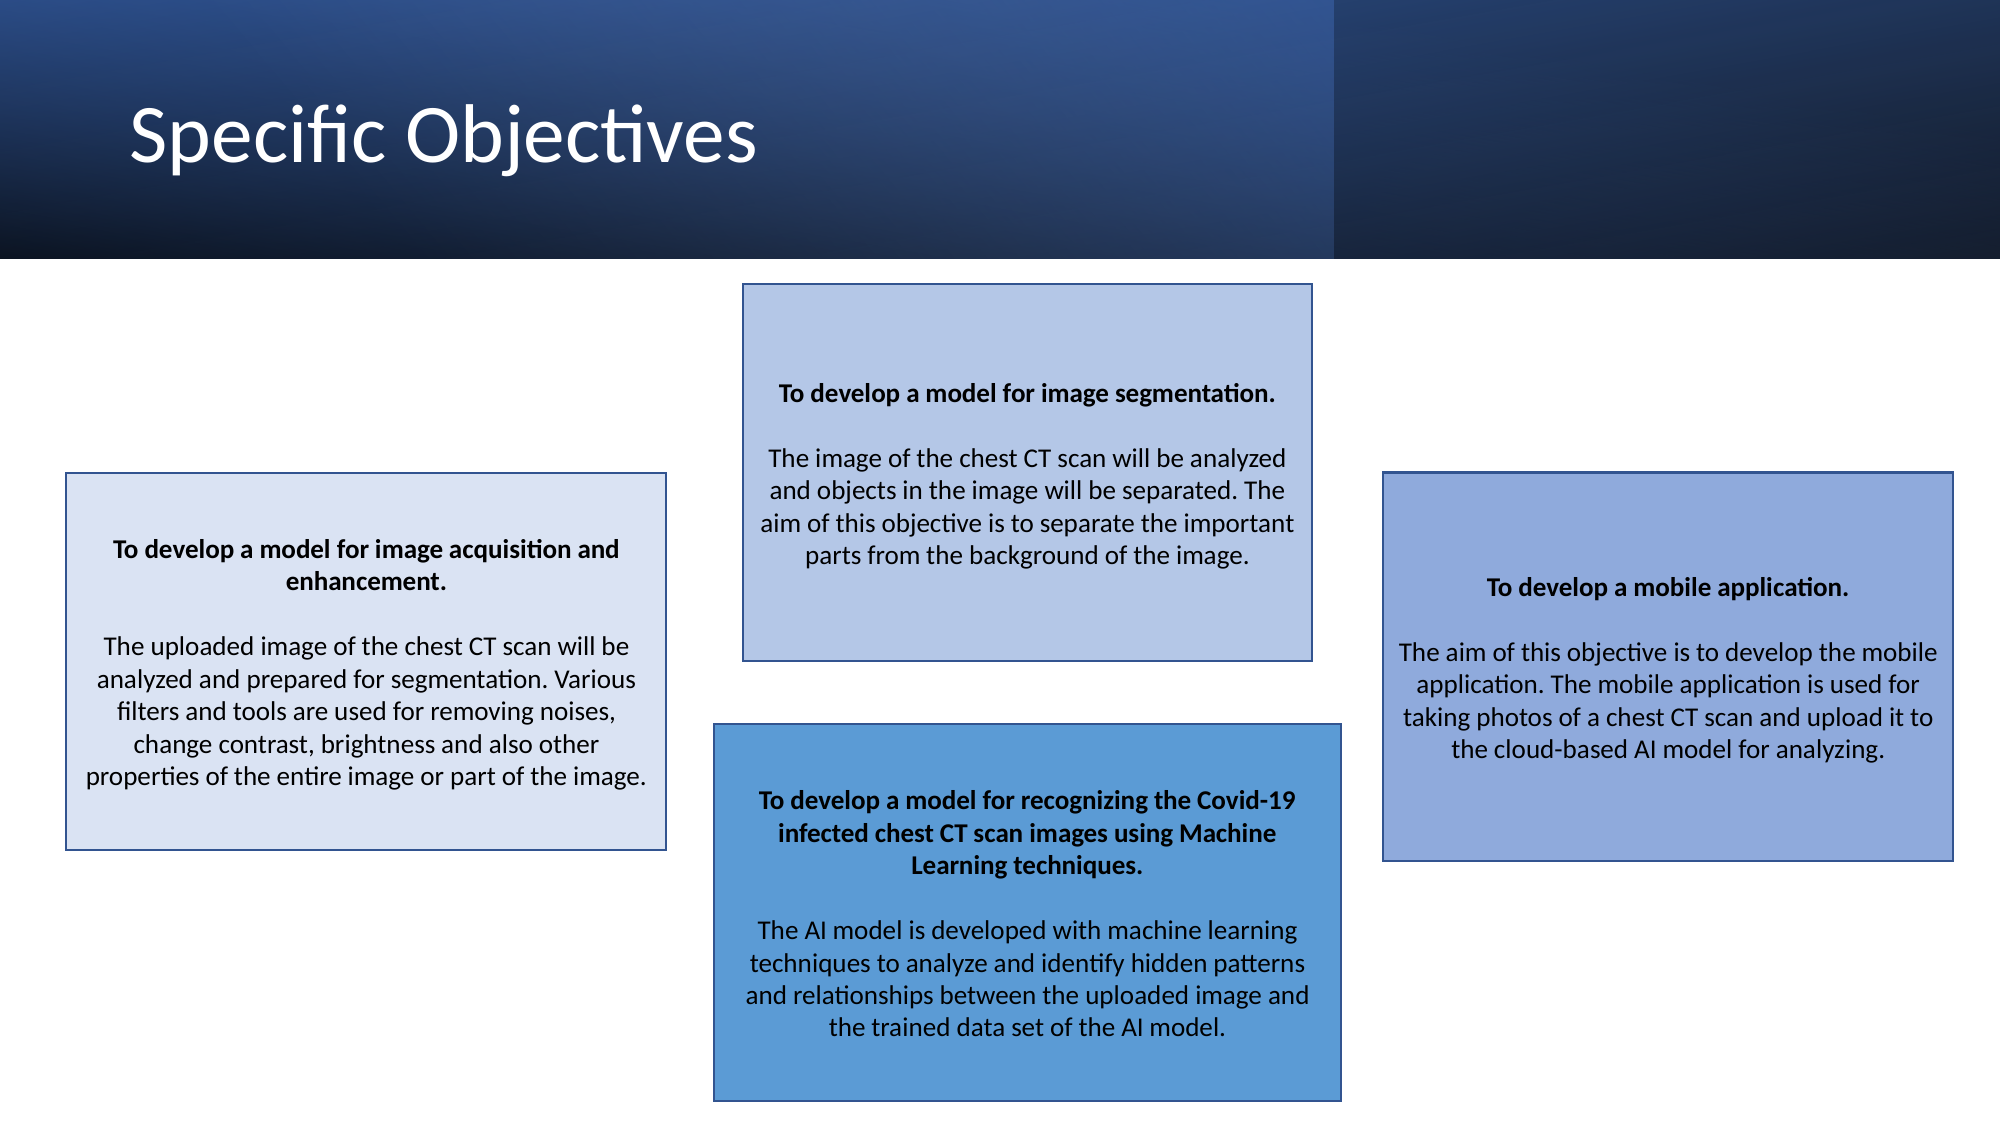

# Specific Objectives
To develop a model for image segmentation.

The image of the chest CT scan will be analyzed and objects in the image will be separated. The aim of this objective is to separate the important parts from the background of the image.
To develop a model for image acquisition and enhancement.

The uploaded image of the chest CT scan will be analyzed and prepared for segmentation. Various filters and tools are used for removing noises, change contrast, brightness and also other properties of the entire image or part of the image.
To develop a mobile application.

The aim of this objective is to develop the mobile application. The mobile application is used for taking photos of a chest CT scan and upload it to the cloud-based AI model for analyzing.
To develop a model for recognizing the Covid-19 infected chest CT scan images using Machine Learning techniques.

The AI model is developed with machine learning techniques to analyze and identify hidden patterns and relationships between the uploaded image and the trained data set of the AI model.